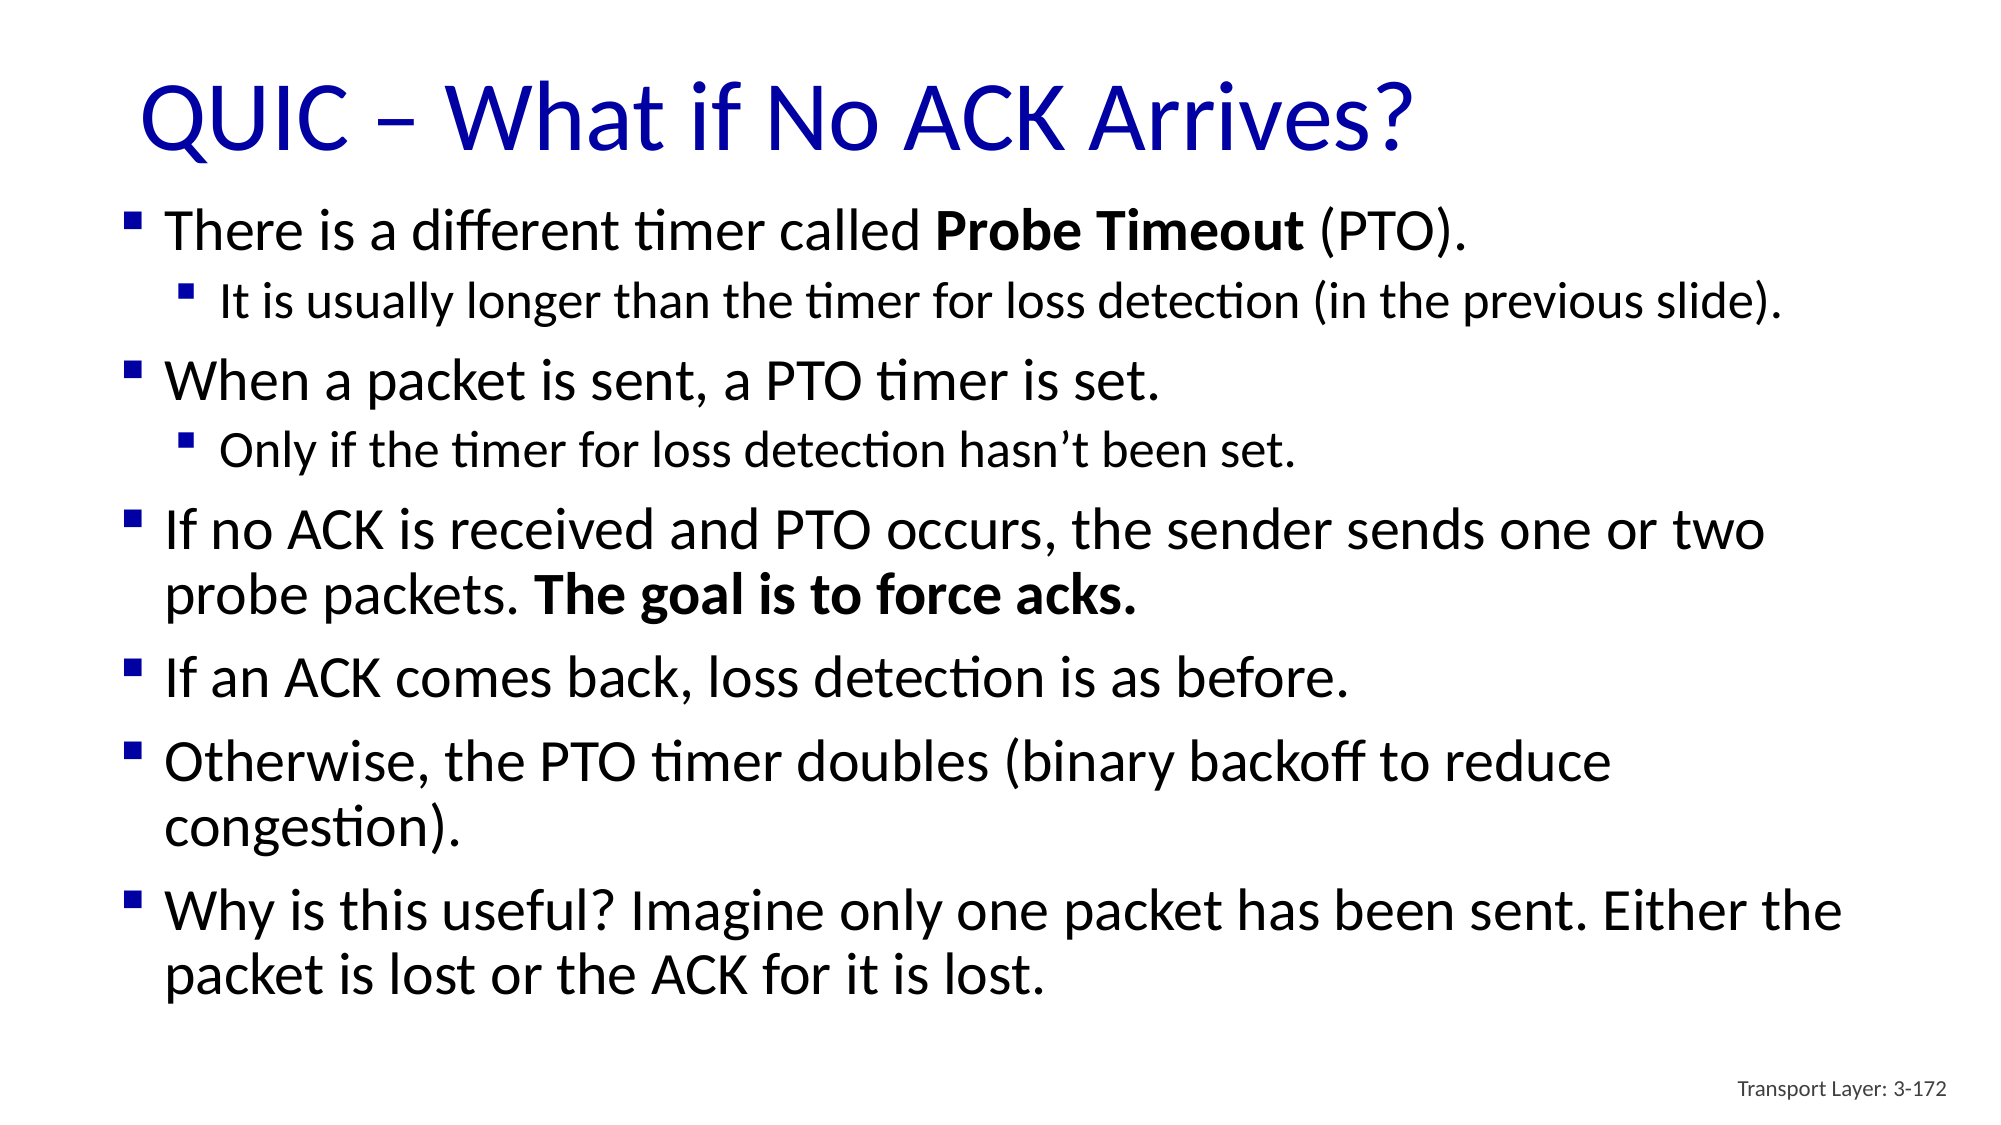

# QUIC – What if No ACK Arrives?
There is a different timer called Probe Timeout (PTO).
It is usually longer than the timer for loss detection (in the previous slide).
When a packet is sent, a PTO timer is set.
Only if the timer for loss detection hasn’t been set.
If no ACK is received and PTO occurs, the sender sends one or two probe packets. The goal is to force acks.
If an ACK comes back, loss detection is as before.
Otherwise, the PTO timer doubles (binary backoff to reduce congestion).
Why is this useful? Imagine only one packet has been sent. Either the packet is lost or the ACK for it is lost.

Transport Layer: 3-172